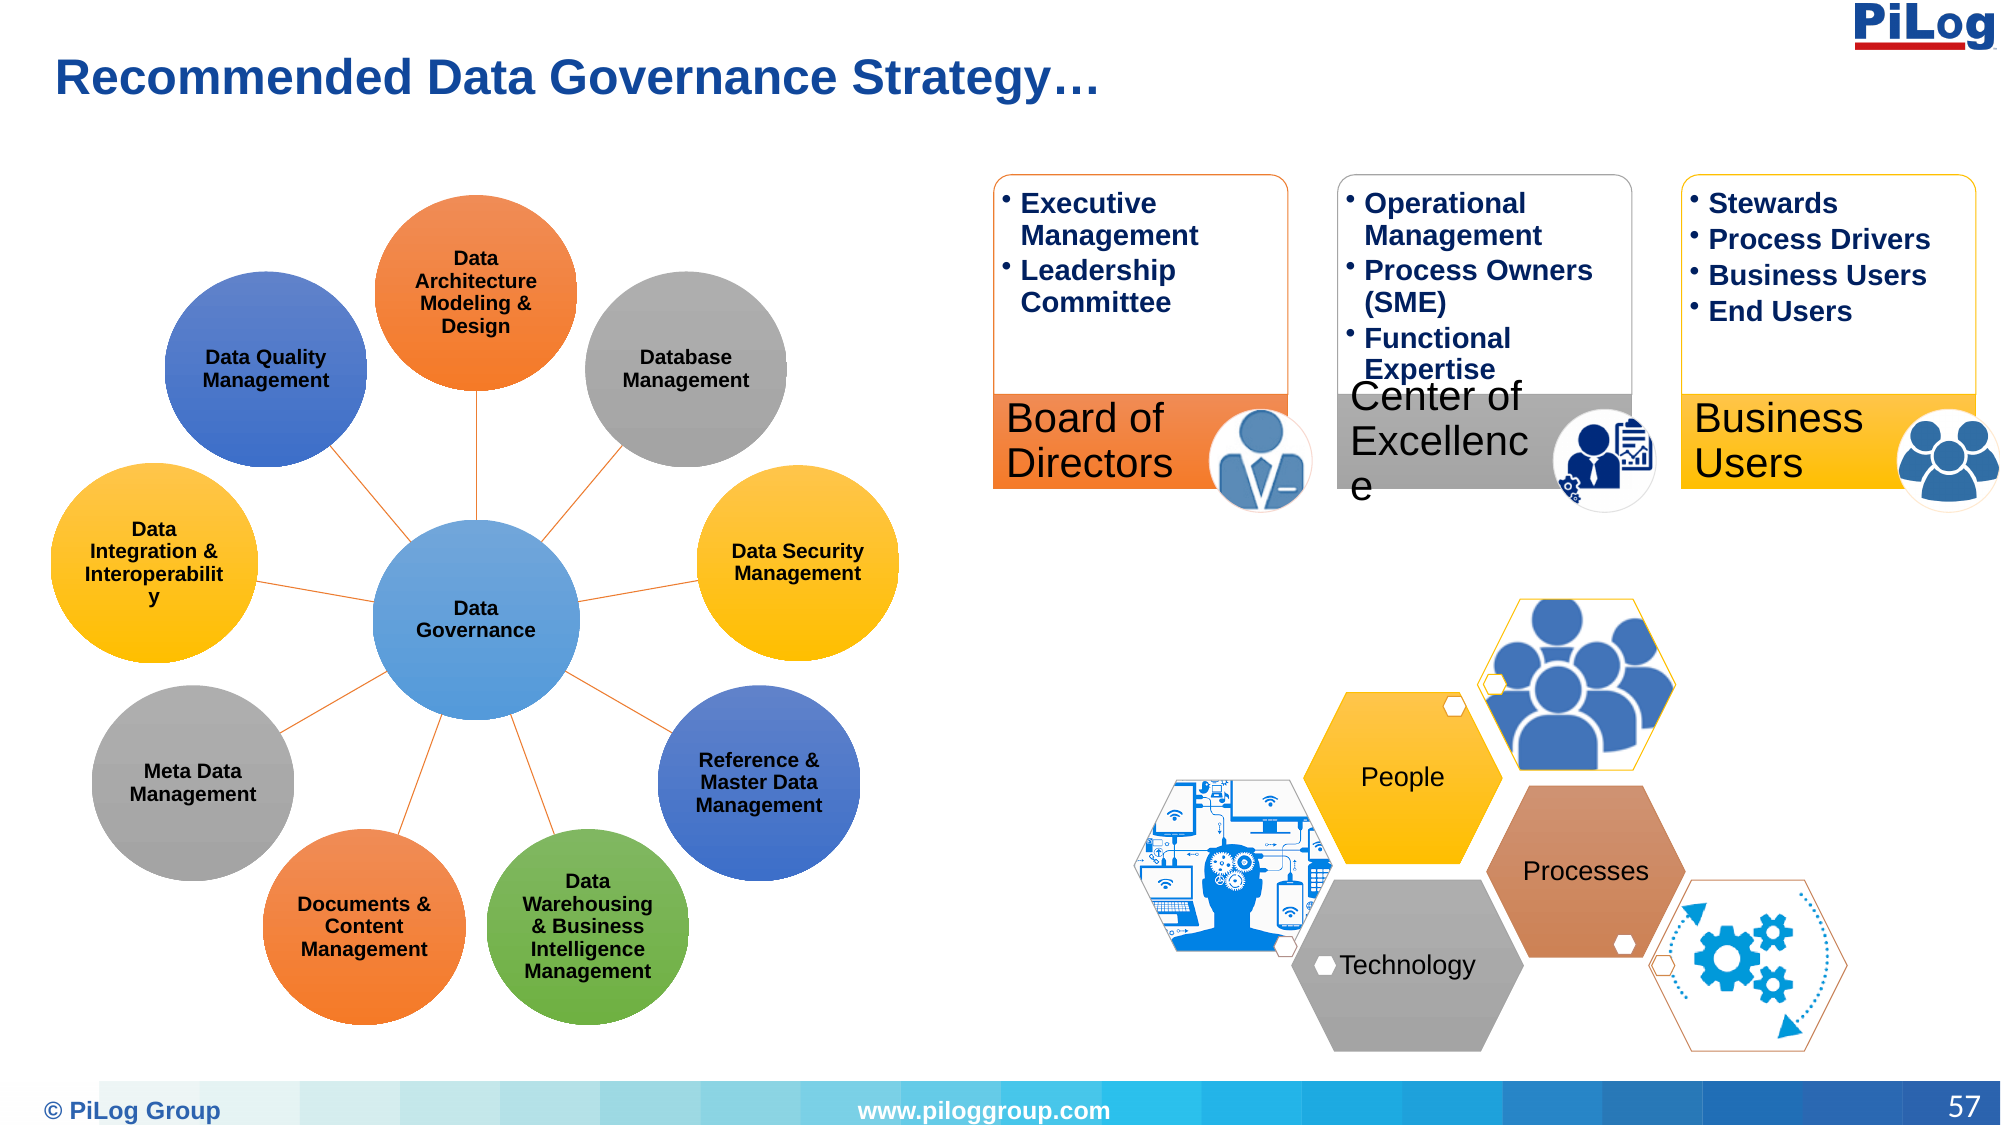

Recommended Data Governance Strategy…
Executive Management
Leadership Committee
Board of Directors
Operational Management
Process Owners (SME)
Functional Expertise
Center of Excellence
Stewards
Process Drivers
Business Users
End Users
Business Users
Data Governance

Data Architecture Modeling & Design

Database Management

Data Security Management

Reference & Master Data Management

Data Warehousing & Business Intelligence Management

Documents & Content Management

Meta Data Management

Data Integration & Interoperability

Data Quality Management
Technology
Processes
People
© PiLog Group
www.piloggroup.com
57